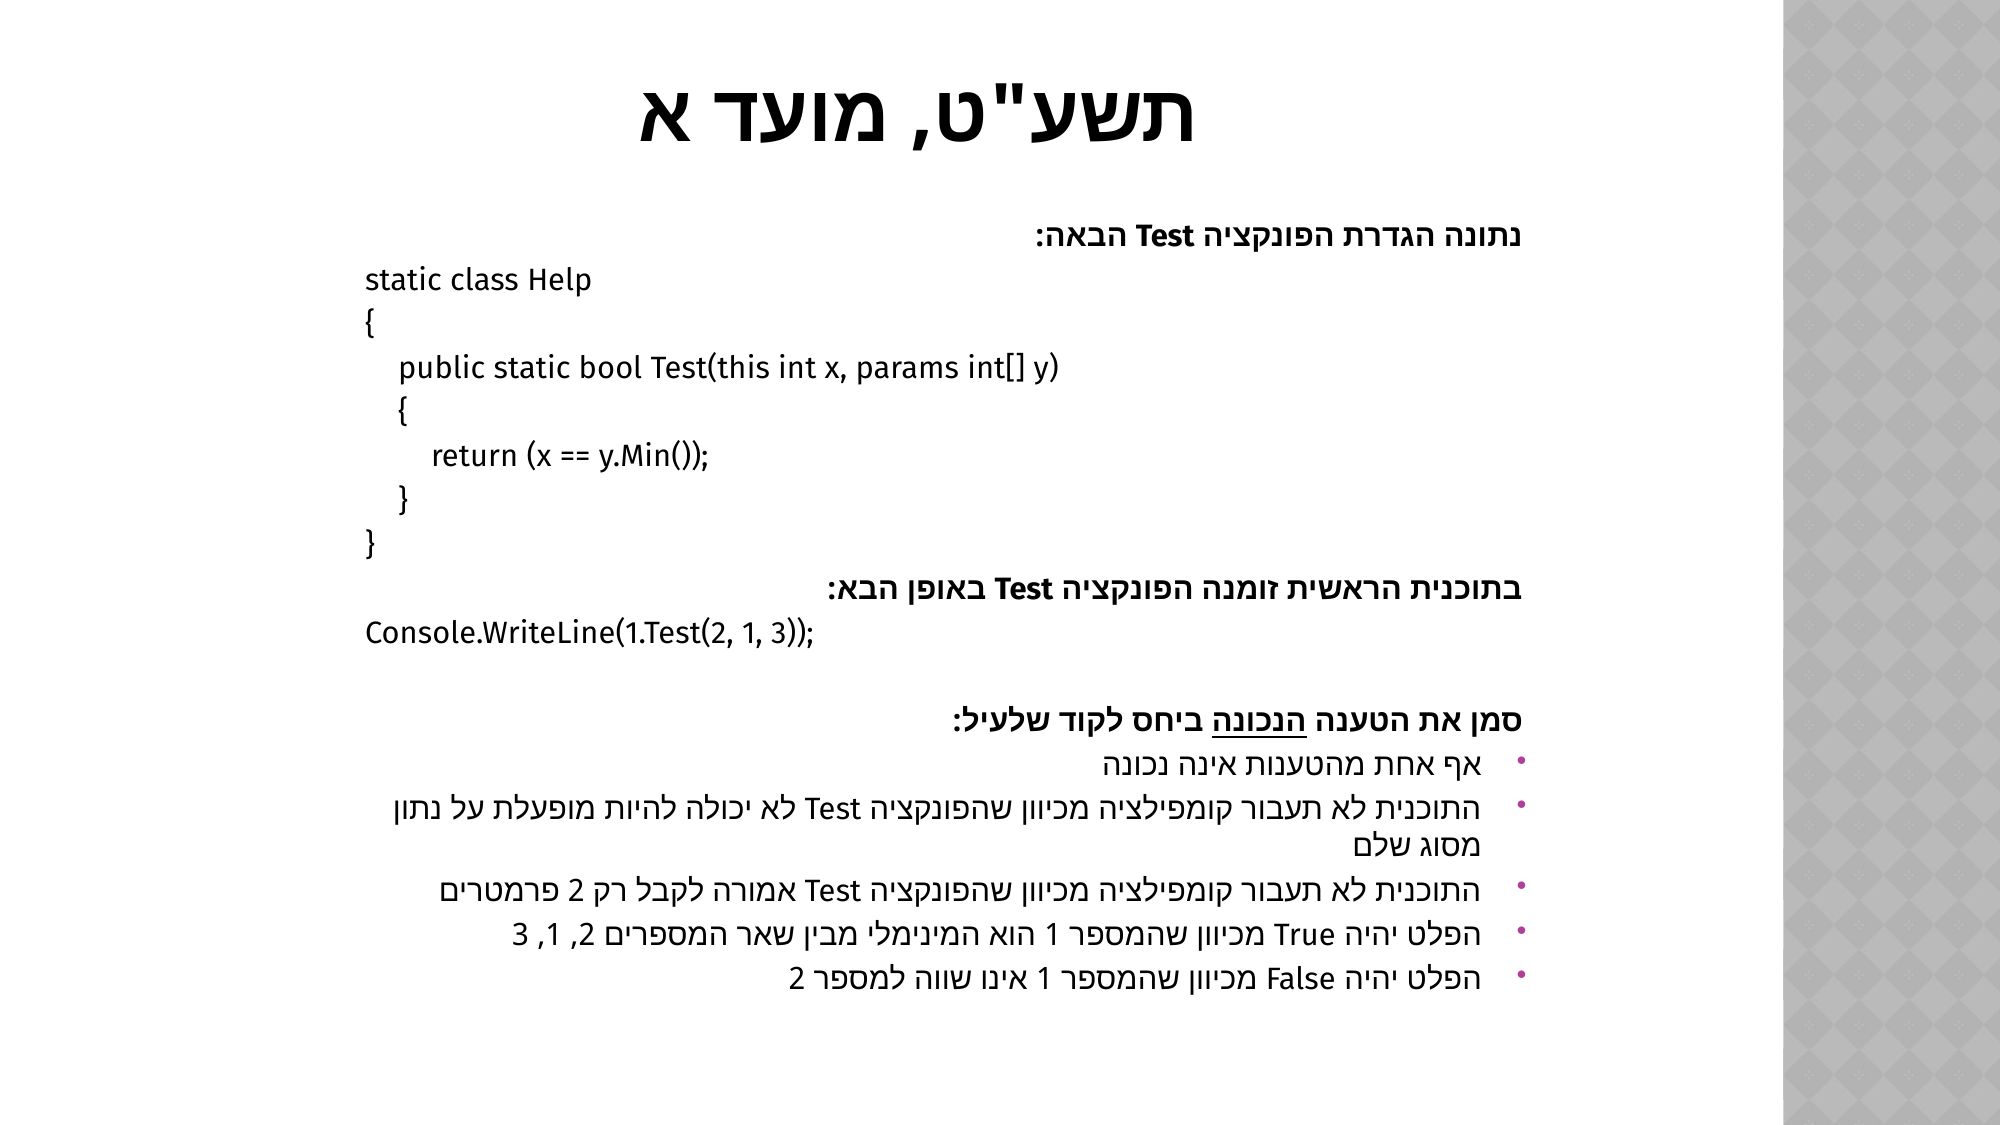

# תשע"ט, מועד א
נתונה הגדרת הפונקציה Test הבאה:
static class Help
{
    public static bool Test(this int x, params int[] y)
    {
        return (x == y.Min());
    }
}
בתוכנית הראשית זומנה הפונקציה Test באופן הבא:
Console.WriteLine(1.Test(2, 1, 3));

סמן את הטענה הנכונה ביחס לקוד שלעיל:
אף אחת מהטענות אינה נכונה
התוכנית לא תעבור קומפילציה מכיוון שהפונקציה Test לא יכולה להיות מופעלת על נתון מסוג שלם
התוכנית לא תעבור קומפילציה מכיוון שהפונקציה Test אמורה לקבל רק 2 פרמטרים
הפלט יהיה True מכיוון שהמספר 1 הוא המינימלי מבין שאר המספרים 2, 1, 3
הפלט יהיה False מכיוון שהמספר 1 אינו שווה למספר 2